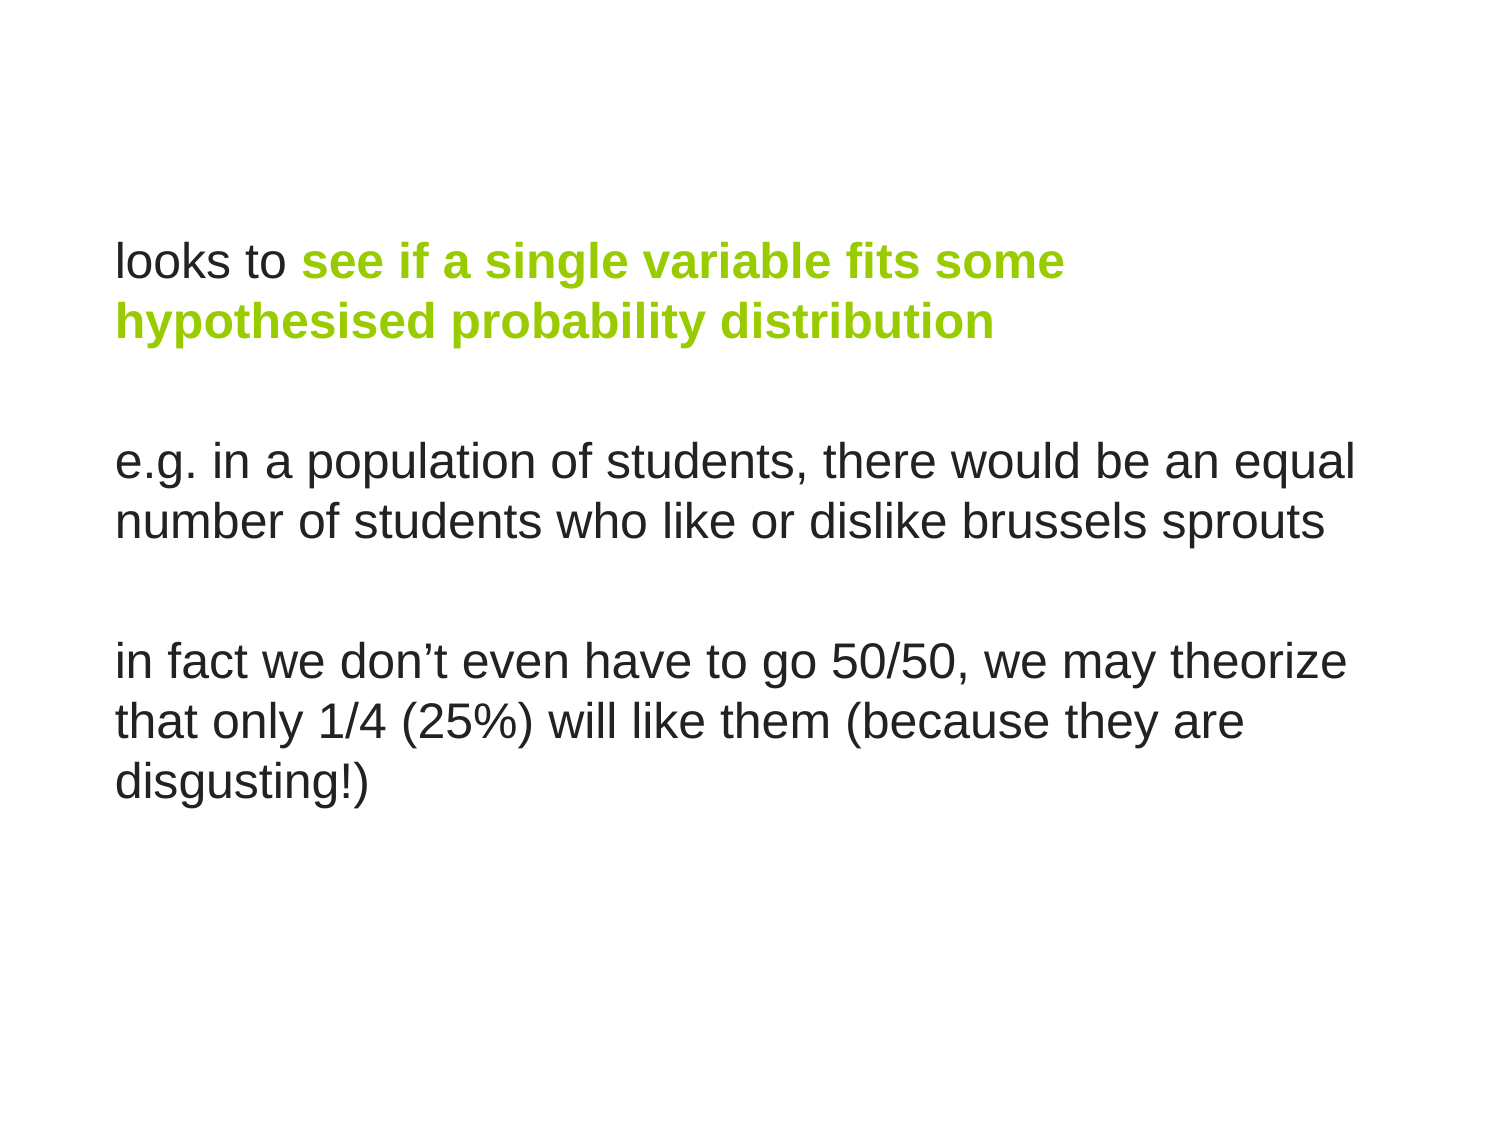

looks to see if a single variable fits some hypothesised probability distribution

e.g. in a population of students, there would be an equal number of students who like or dislike brussels sprouts

in fact we don’t even have to go 50/50, we may theorize that only 1/4 (25%) will like them (because they are disgusting!)